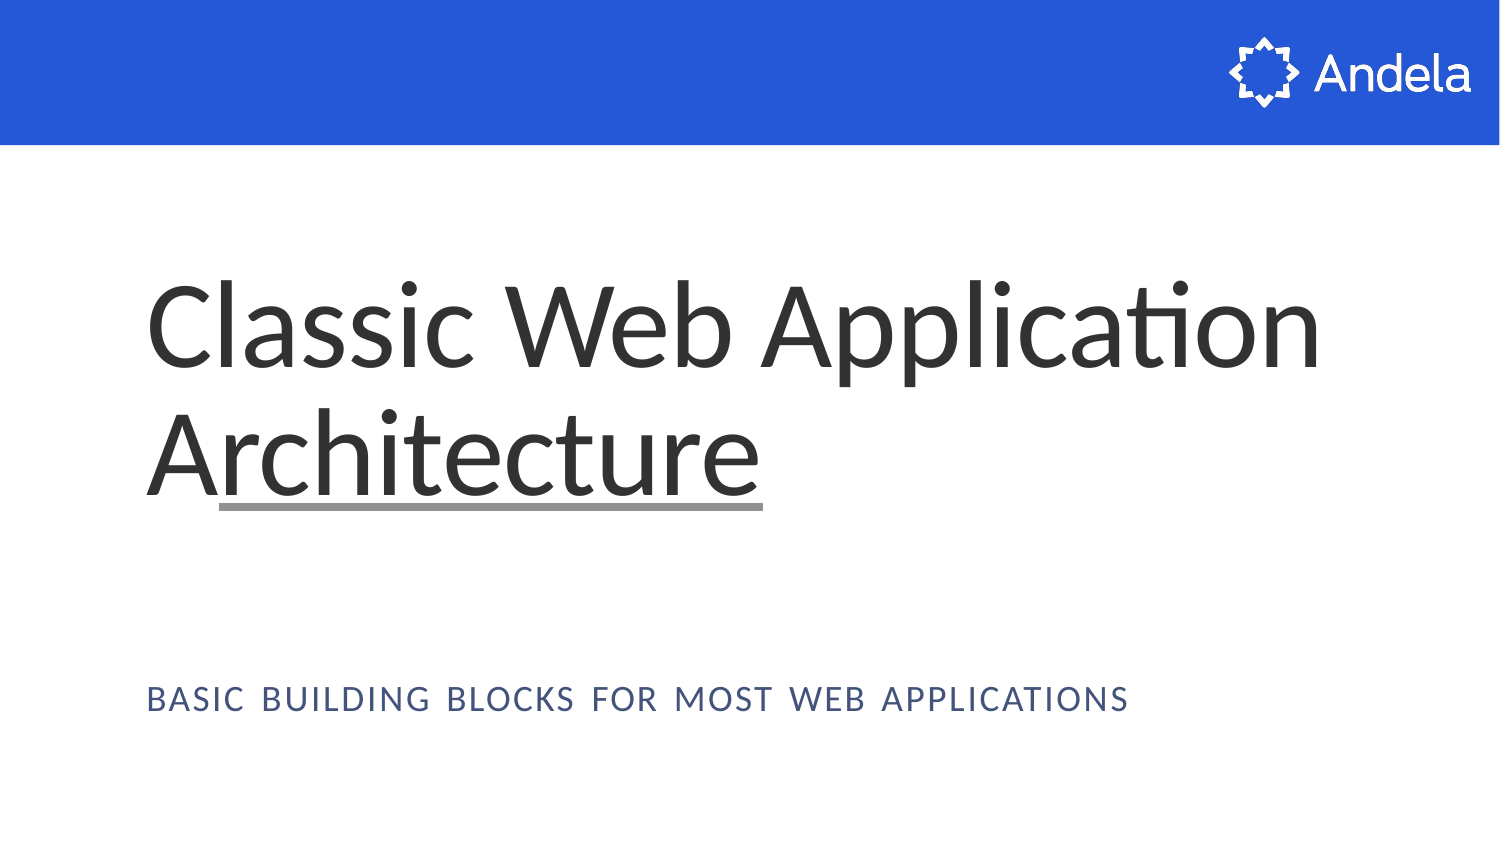

Classic Web Application  Architecture
BASIC	BUILDING	BLOCKS	FOR	MOST	WEB	APPLICATIONS